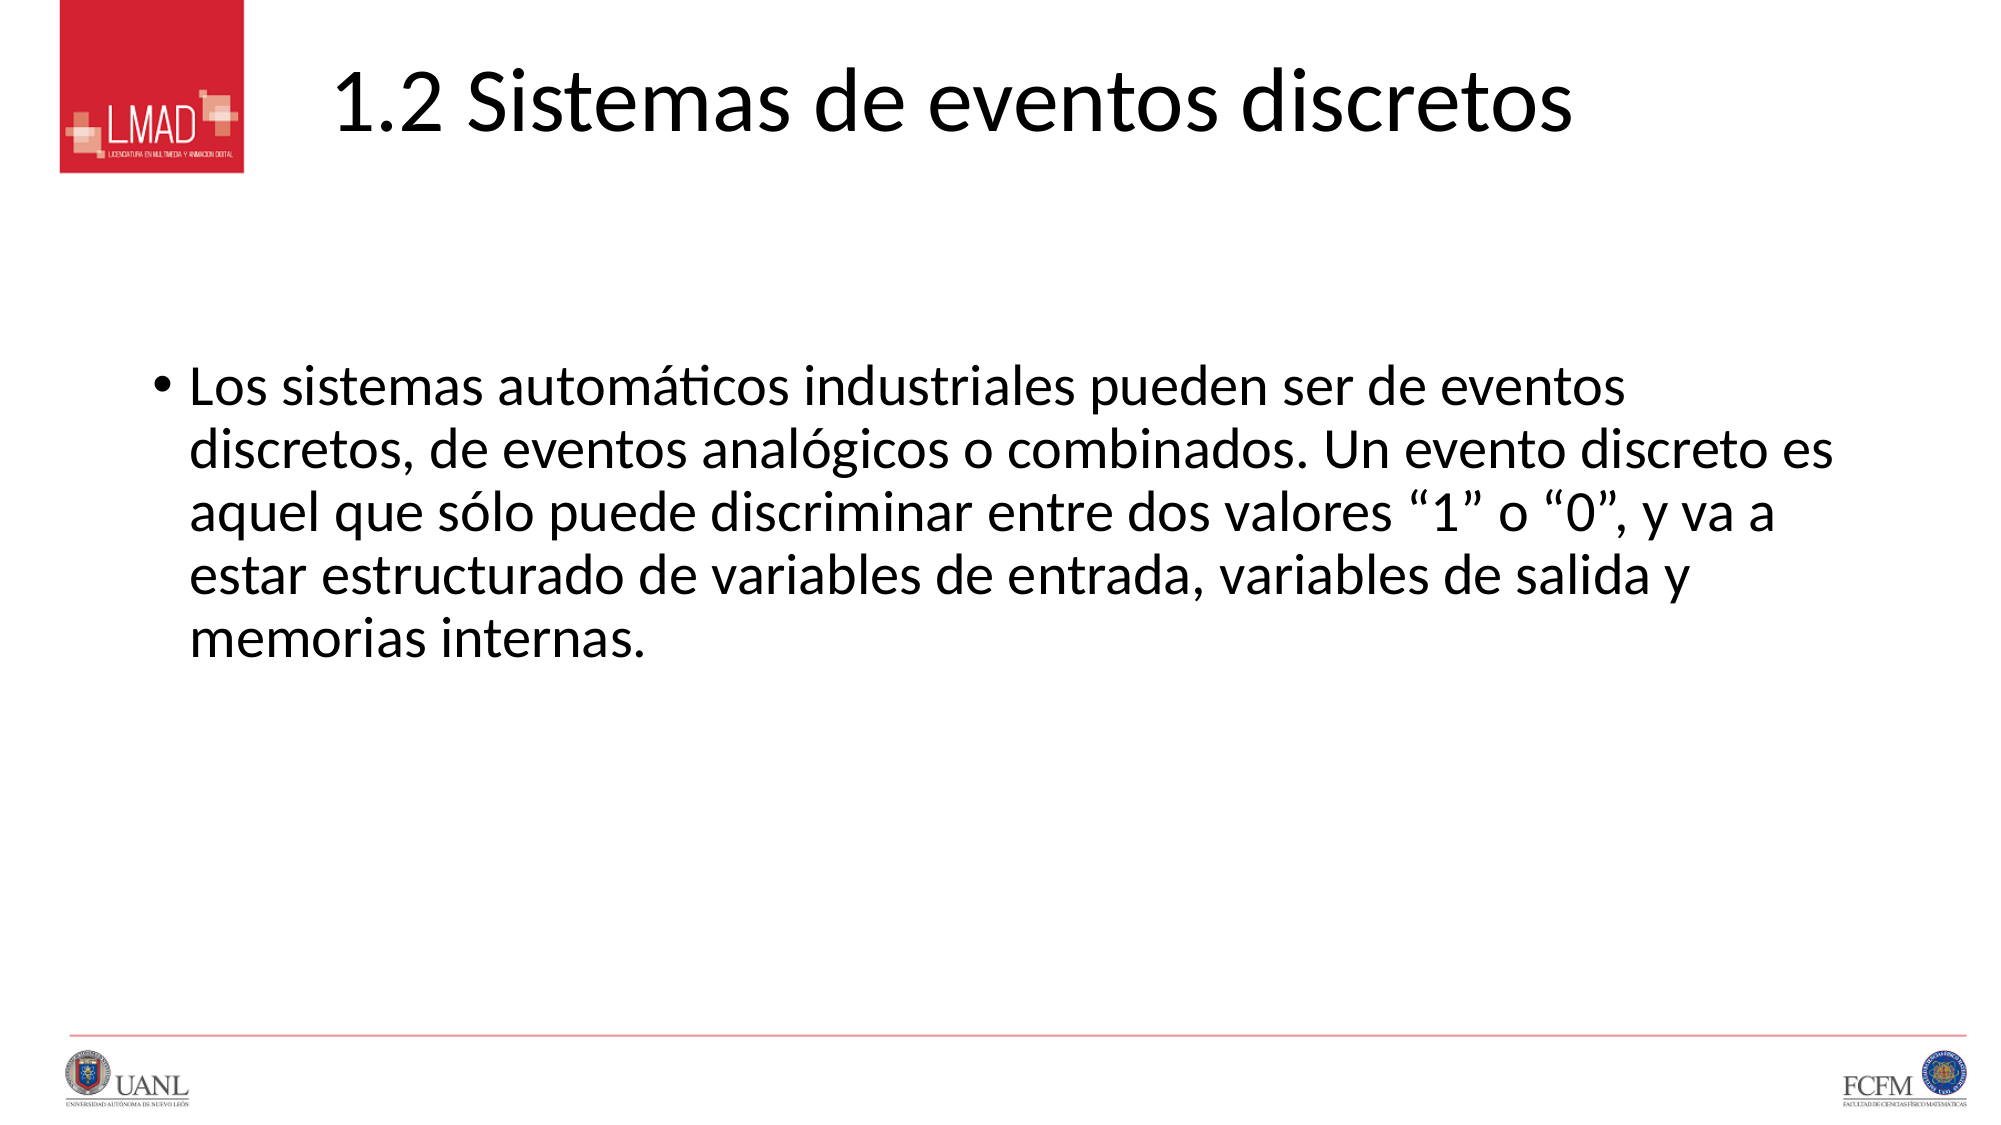

# 1.2 Sistemas de eventos discretos
Los sistemas automáticos industriales pueden ser de eventos discretos, de eventos analógicos o combinados. Un evento discreto es aquel que sólo puede discriminar entre dos valores “1” o “0”, y va a estar estructurado de variables de entrada, variables de salida y memorias internas.